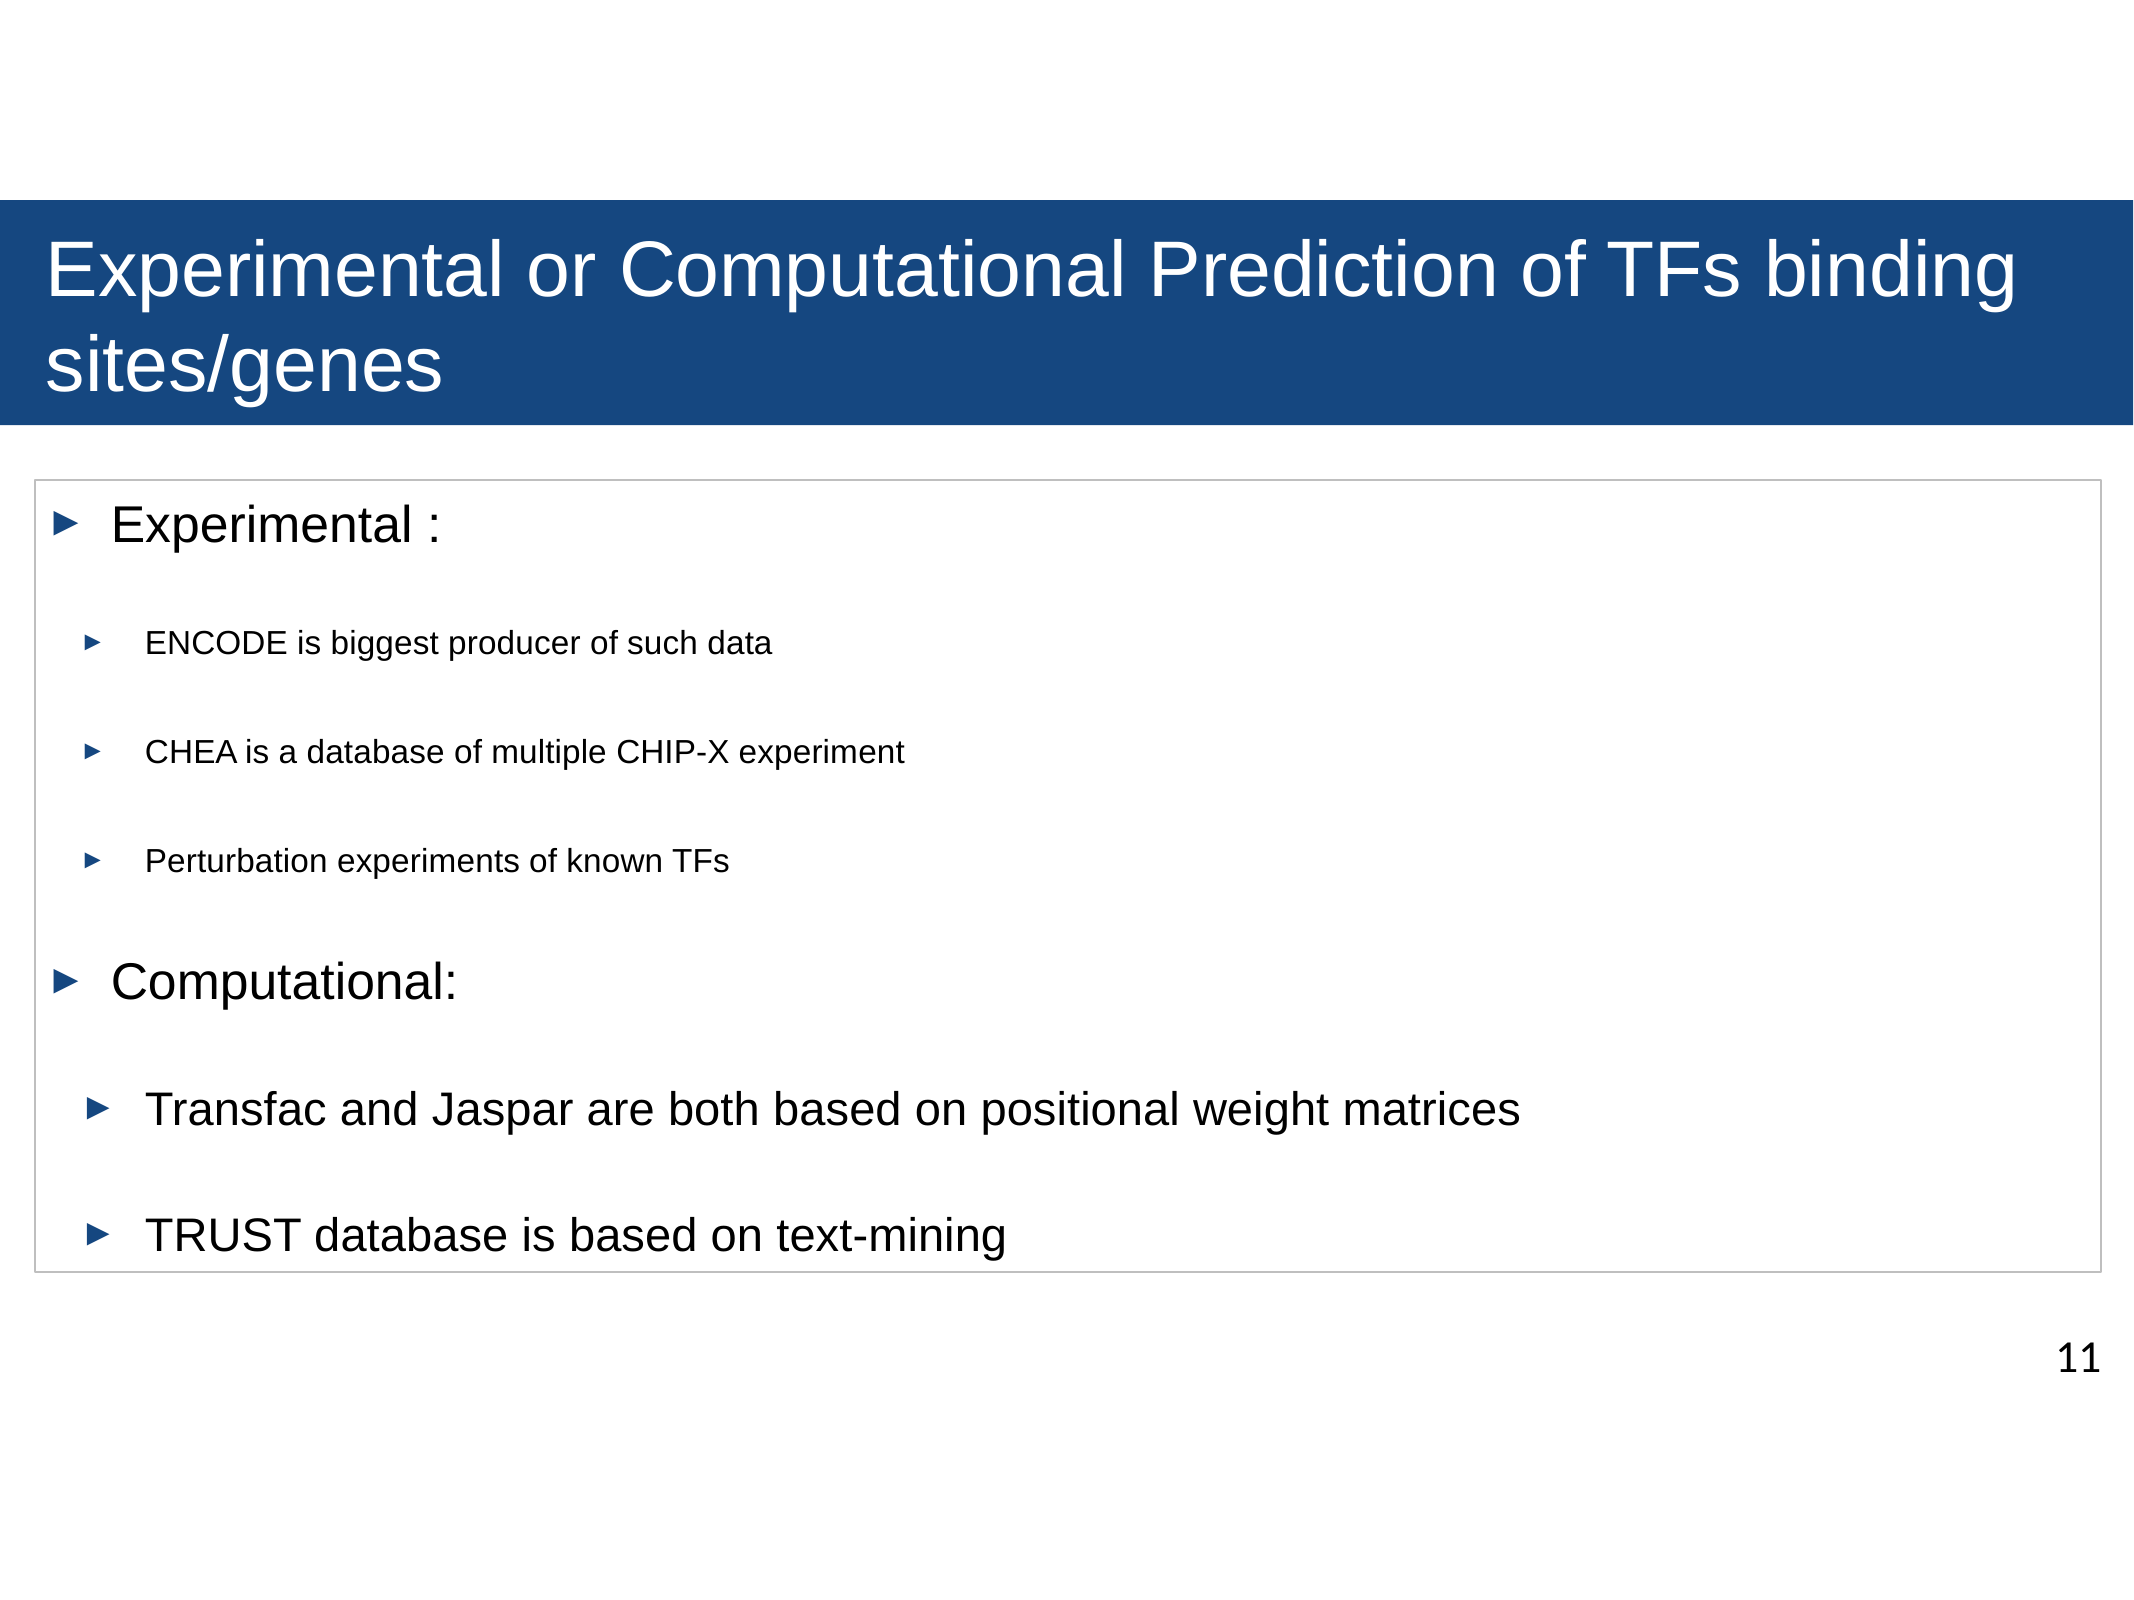

# Experimental or Computational Prediction of TFs binding sites/genes
Experimental :
ENCODE is biggest producer of such data
CHEA is a database of multiple CHIP-X experiment
Perturbation experiments of known TFs
Computational:
Transfac and Jaspar are both based on positional weight matrices
TRUST database is based on text-mining
11